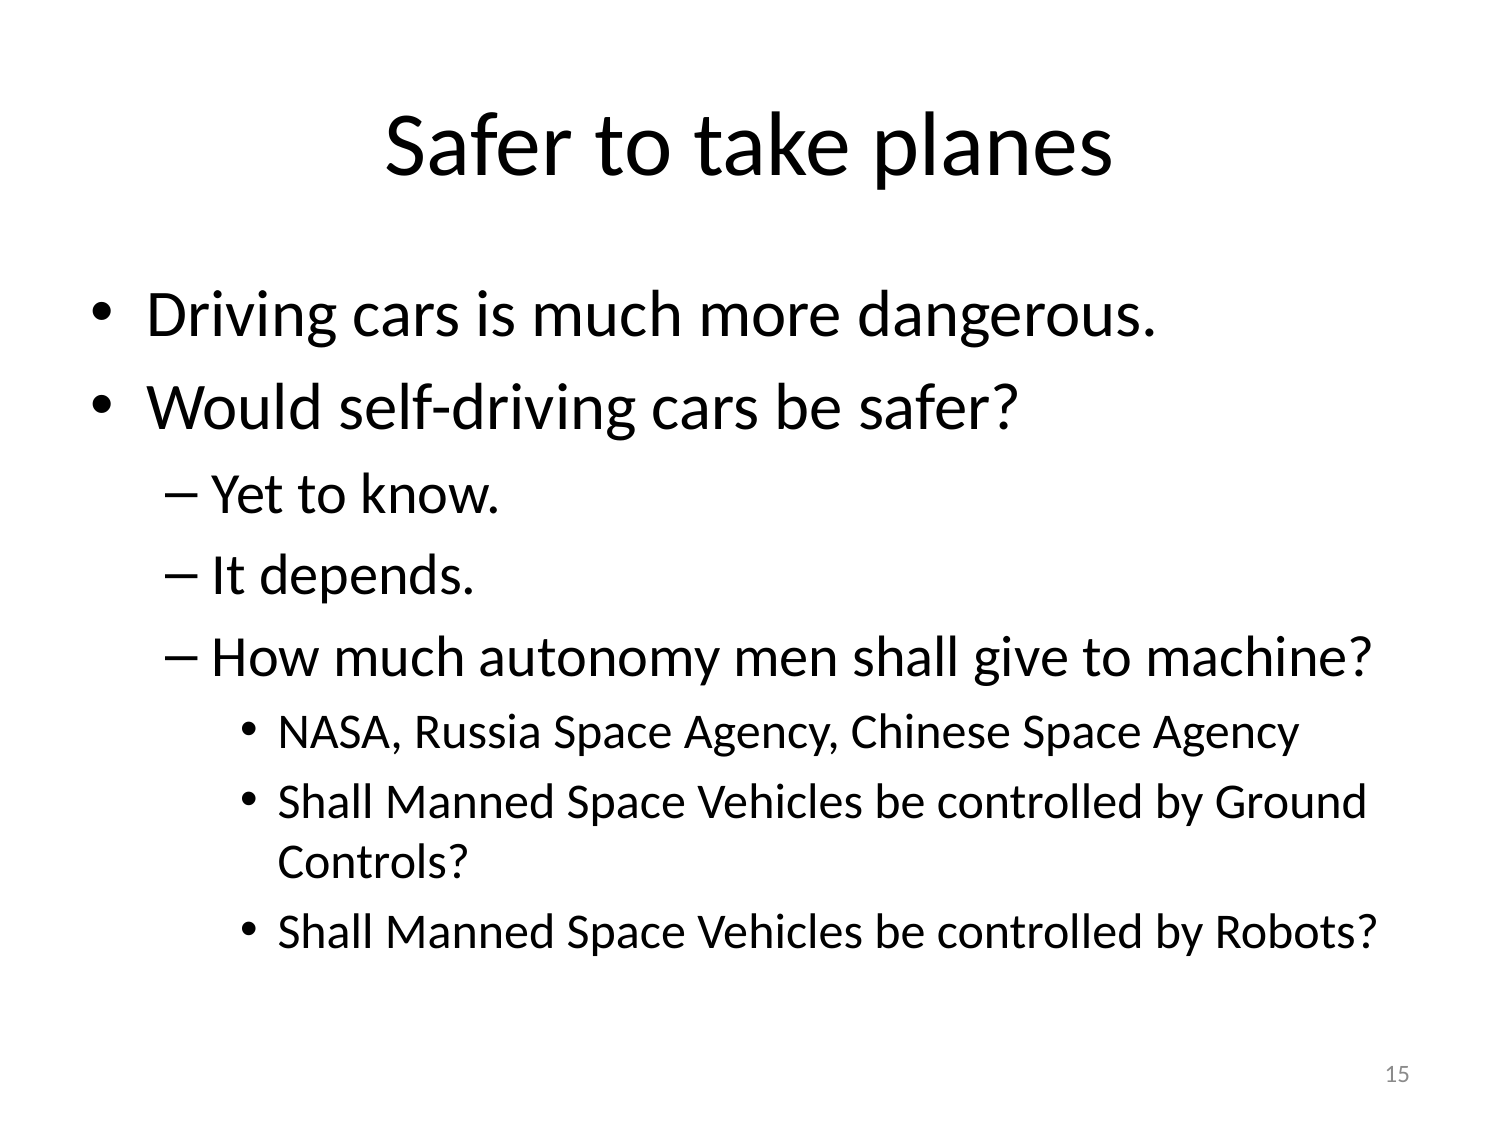

# Safer to take planes
Driving cars is much more dangerous.
Would self-driving cars be safer?
Yet to know.
It depends.
How much autonomy men shall give to machine?
NASA, Russia Space Agency, Chinese Space Agency
Shall Manned Space Vehicles be controlled by Ground Controls?
Shall Manned Space Vehicles be controlled by Robots?
15